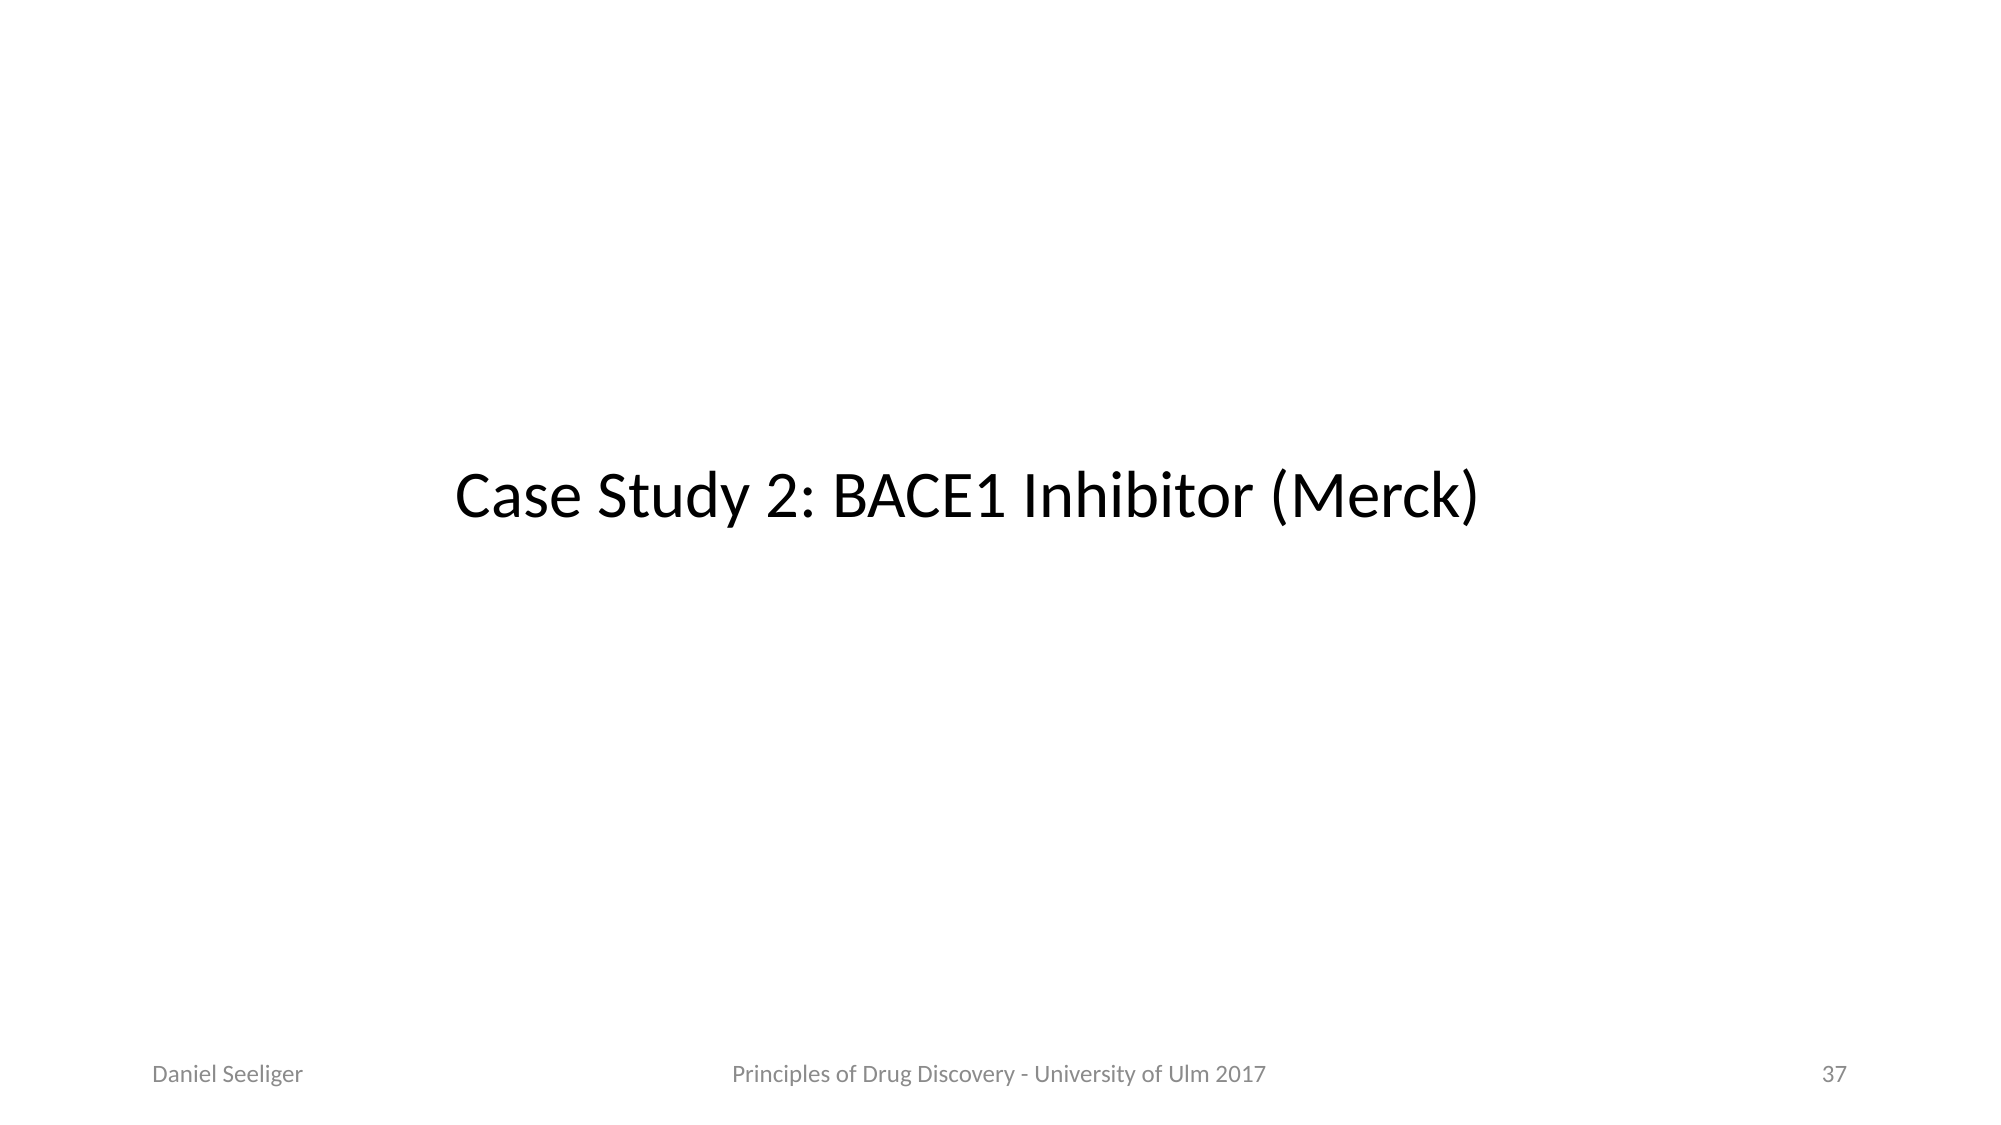

Case Study 2: BACE1 Inhibitor (Merck)
Daniel Seeliger
Principles of Drug Discovery - University of Ulm 2017
37